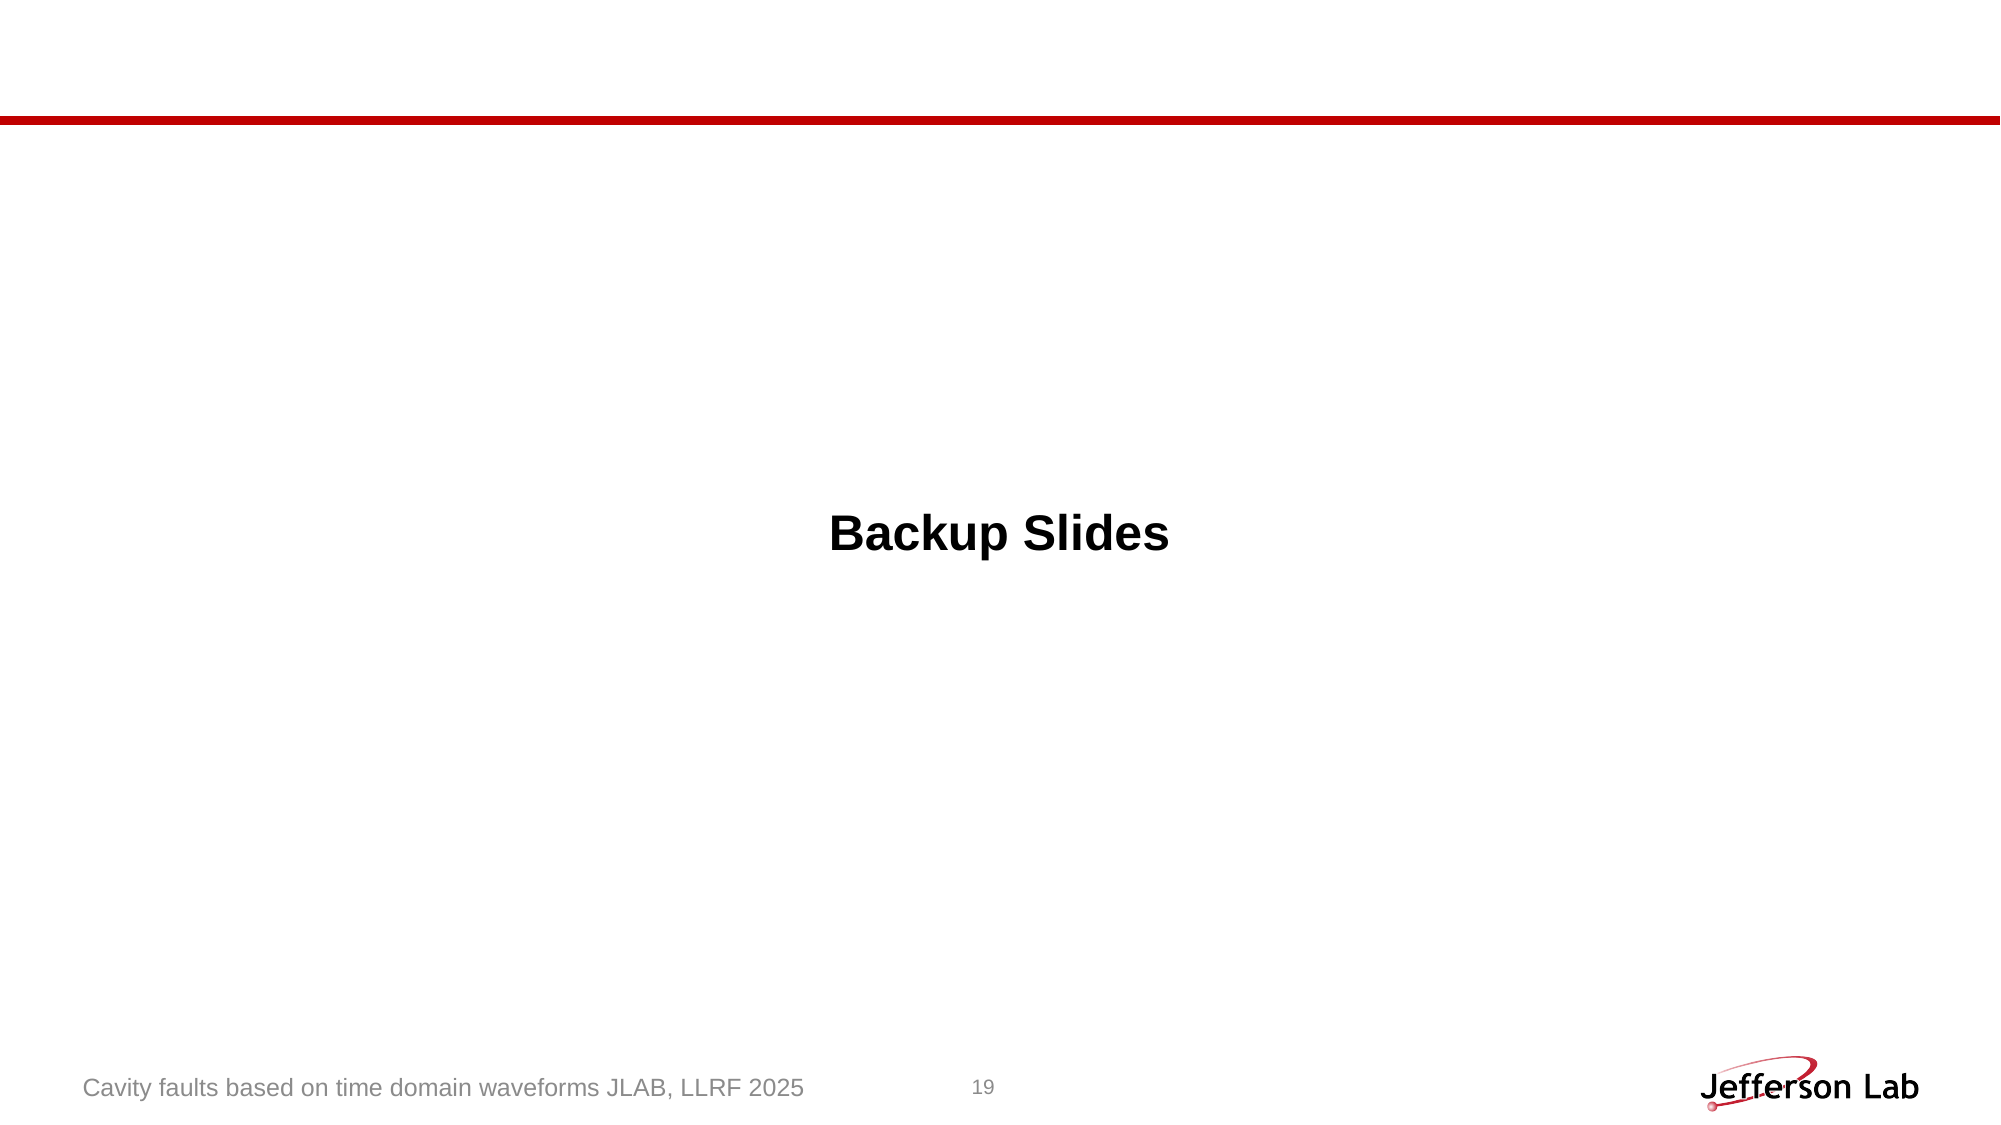

Backup Slides
Cavity faults based on time domain waveforms JLAB, LLRF 2025
19